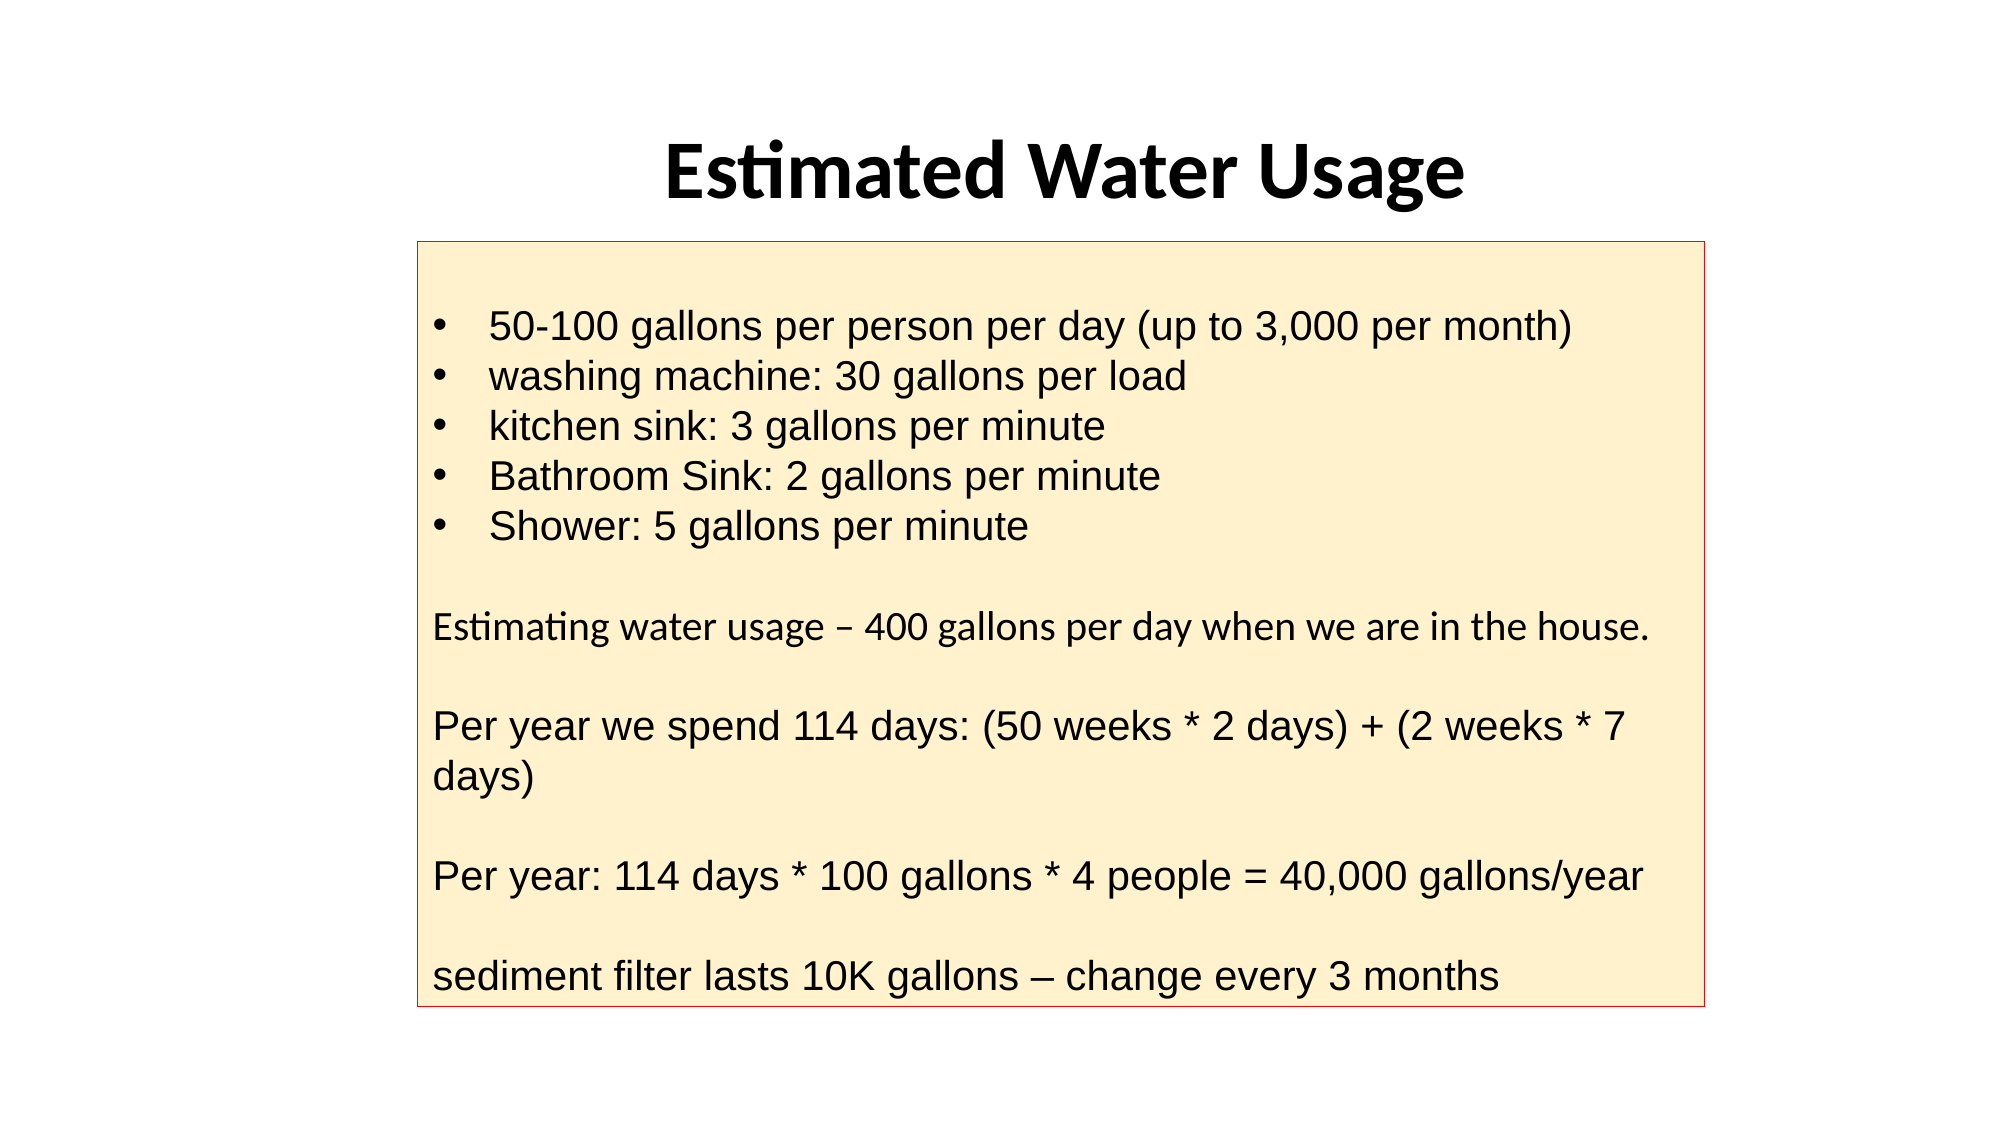

Estimated Water Usage

50-100 gallons per person per day (up to 3,000 per month)
washing machine: 30 gallons per load
kitchen sink: 3 gallons per minute
Bathroom Sink: 2 gallons per minute
Shower: 5 gallons per minute

Estimating water usage – 400 gallons per day when we are in the house.

Per year we spend 114 days: (50 weeks * 2 days) + (2 weeks * 7 days)

Per year: 114 days * 100 gallons * 4 people = 40,000 gallons/year

sediment filter lasts 10K gallons – change every 3 months